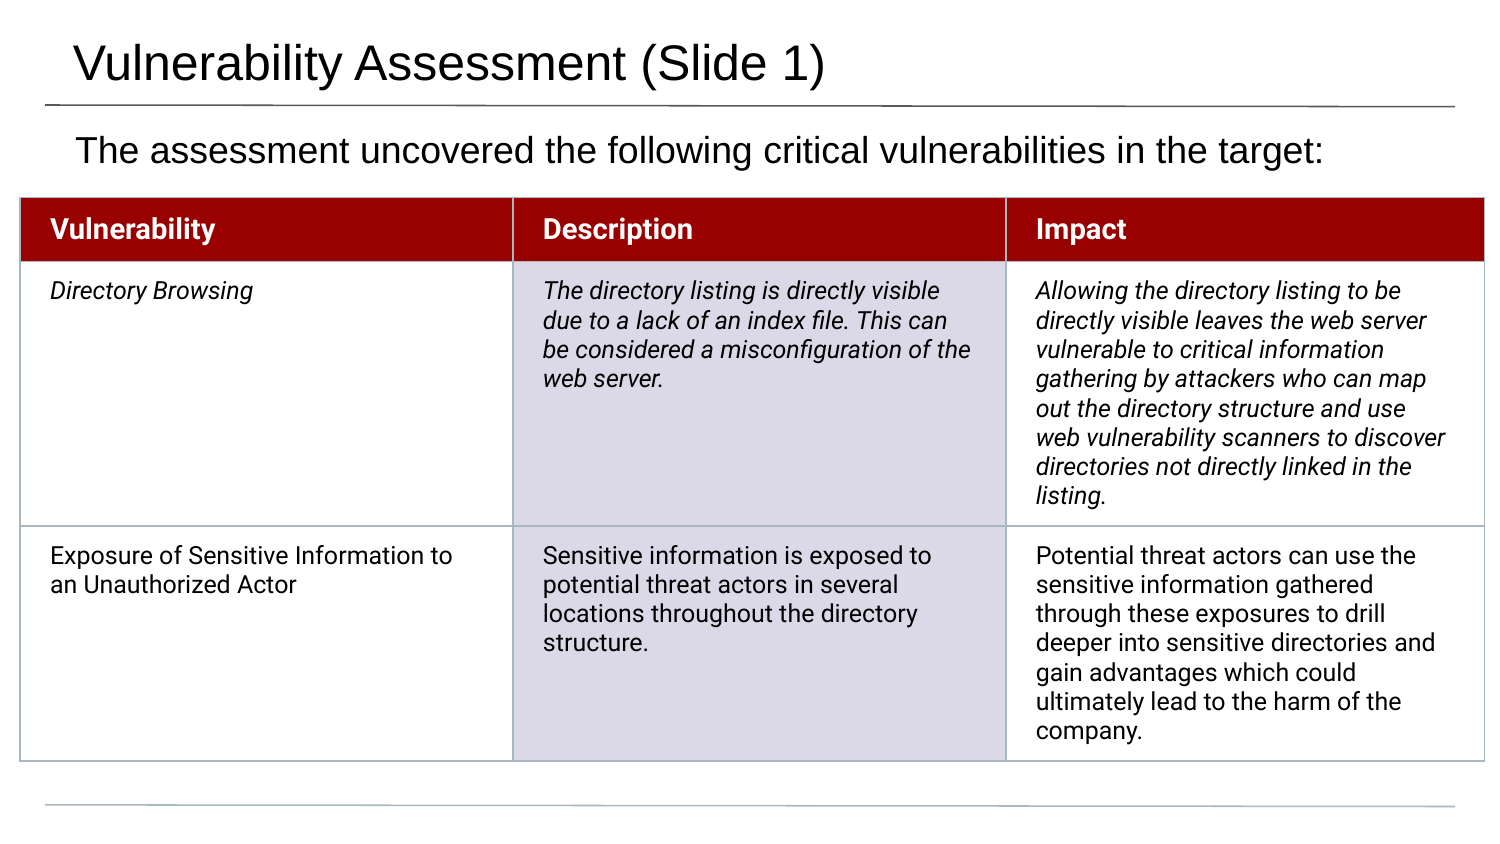

# Vulnerability Assessment (Slide 1)
The assessment uncovered the following critical vulnerabilities in the target:
| Vulnerability | Description | Impact |
| --- | --- | --- |
| Directory Browsing | The directory listing is directly visible due to a lack of an index file. This can be considered a misconfiguration of the web server. | Allowing the directory listing to be directly visible leaves the web server vulnerable to critical information gathering by attackers who can map out the directory structure and use web vulnerability scanners to discover directories not directly linked in the listing. |
| Exposure of Sensitive Information to an Unauthorized Actor | Sensitive information is exposed to potential threat actors in several locations throughout the directory structure. | Potential threat actors can use the sensitive information gathered through these exposures to drill deeper into sensitive directories and gain advantages which could ultimately lead to the harm of the company. |